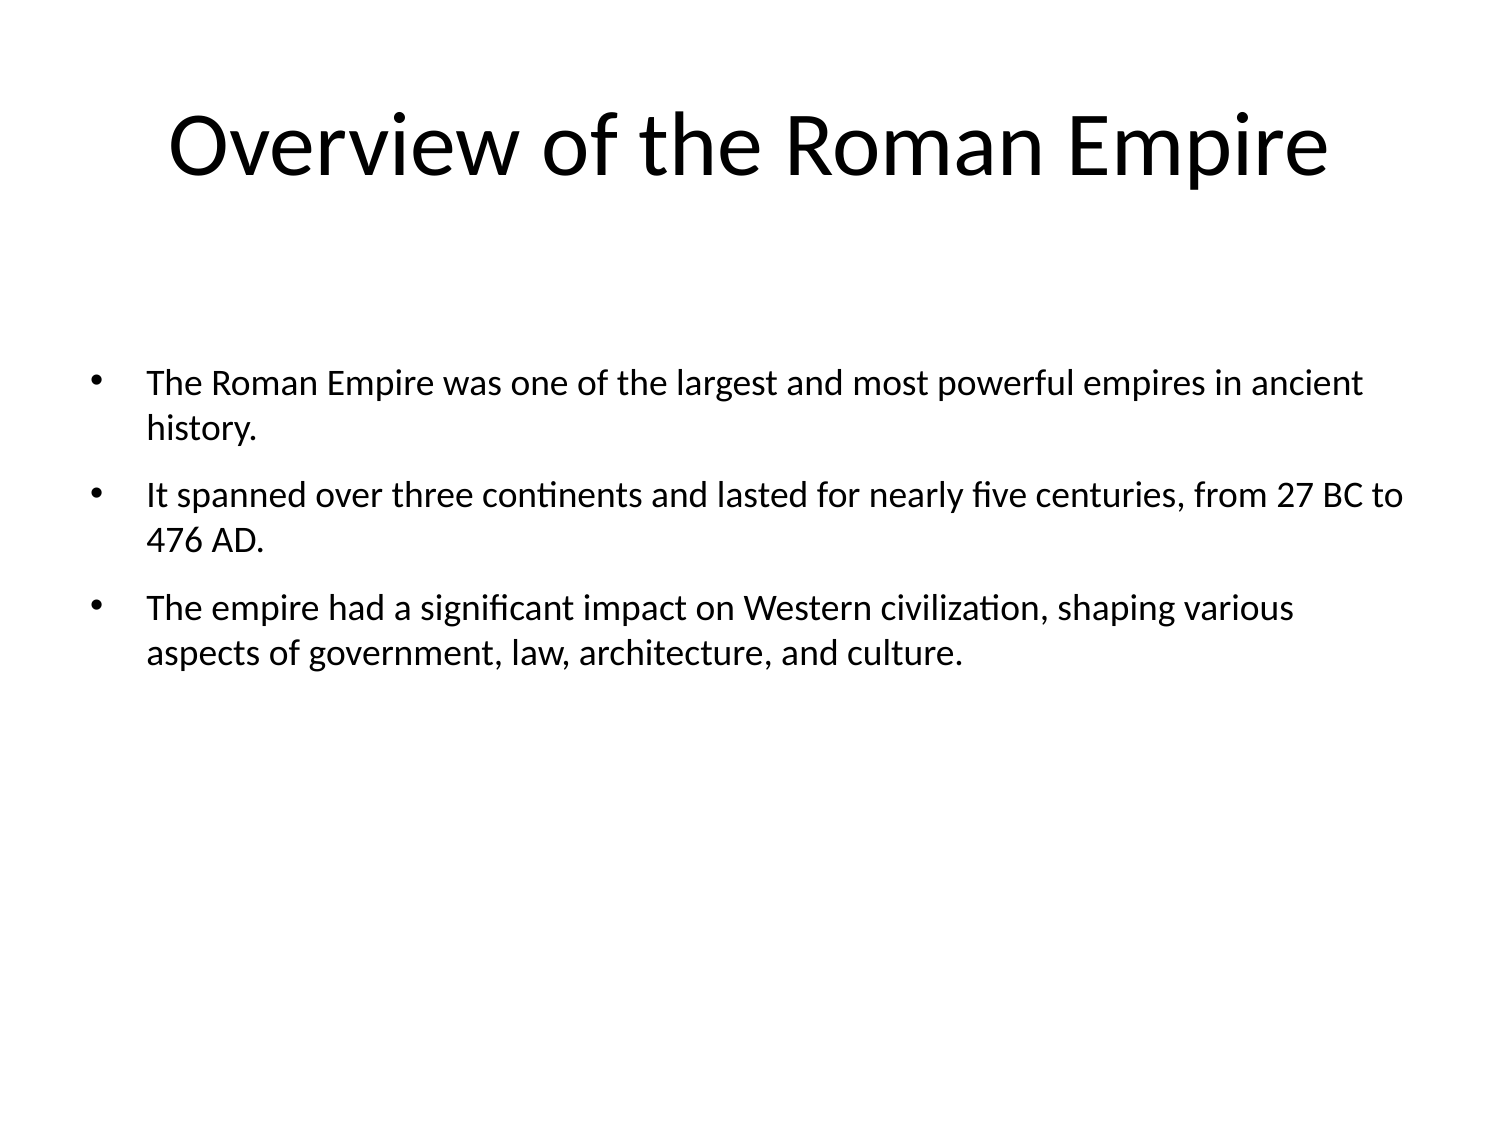

# Overview of the Roman Empire

The Roman Empire was one of the largest and most powerful empires in ancient history.
It spanned over three continents and lasted for nearly five centuries, from 27 BC to 476 AD.
The empire had a significant impact on Western civilization, shaping various aspects of government, law, architecture, and culture.